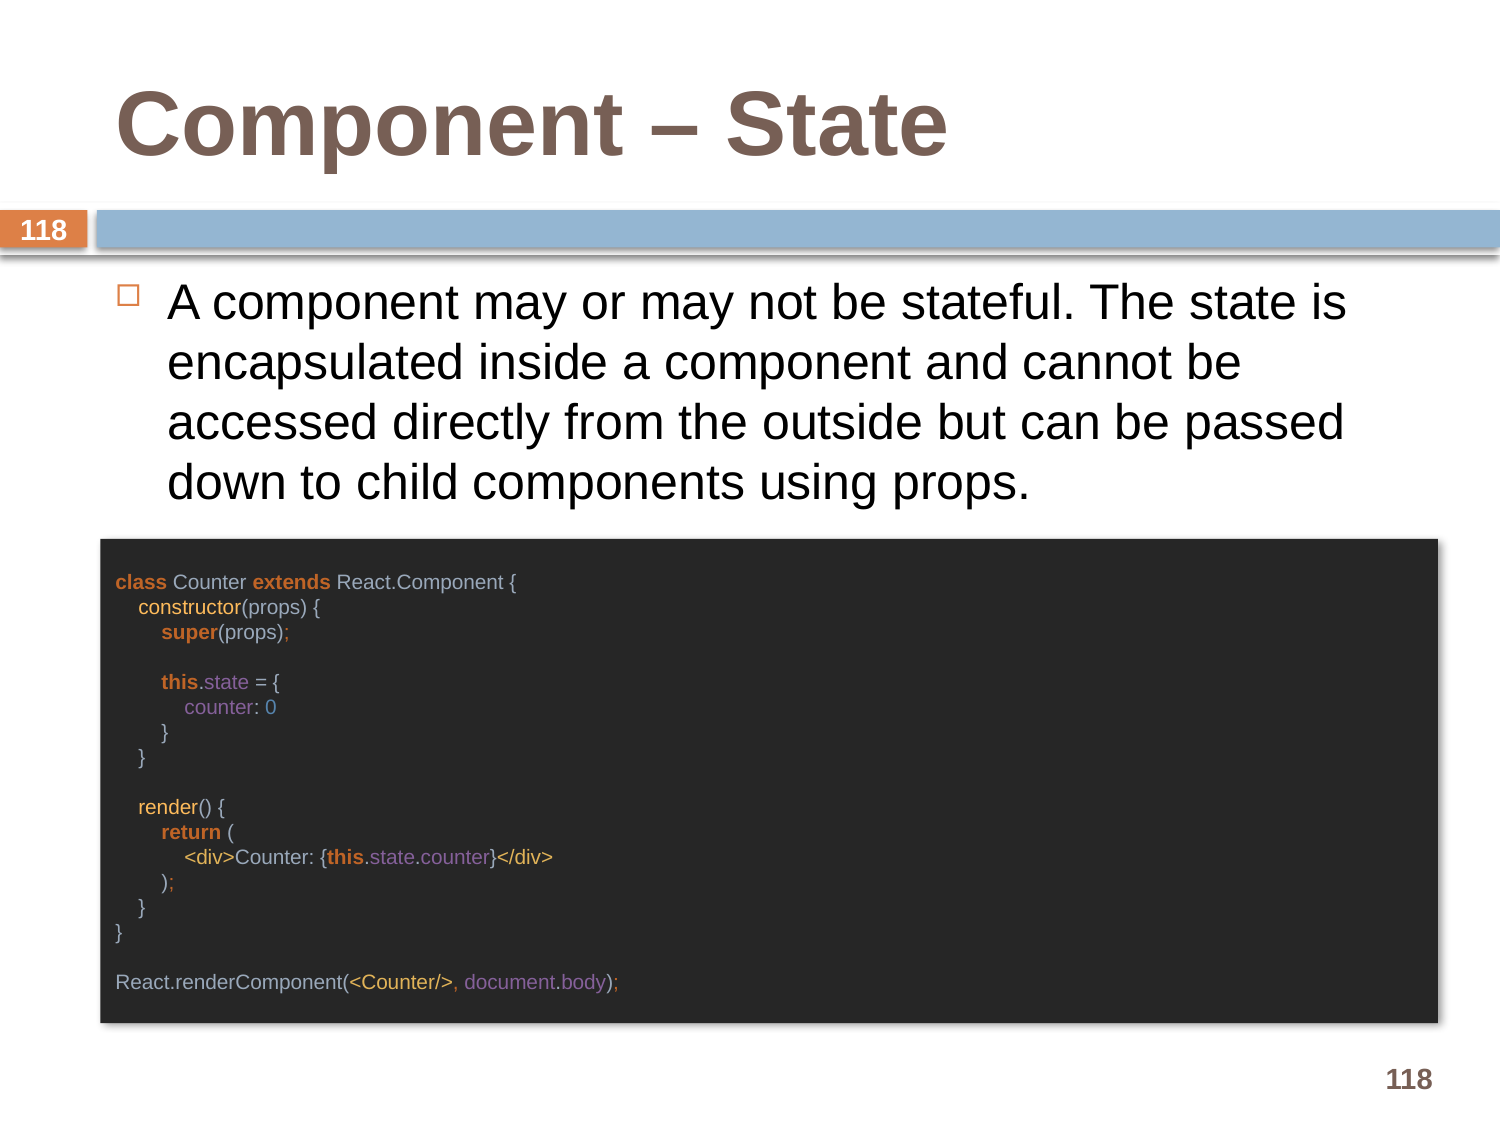

# Component – State
118
A component may or may not be stateful. The state is encapsulated inside a component and cannot be accessed directly from the outside but can be passed down to child components using props.
class Counter extends React.Component {
    constructor(props) {
        super(props);

        this.state = {
            counter: 0
        }
    }

    render() {
        return (
            <div>Counter: {this.state.counter}</div>
        );
    }
}

React.renderComponent(<Counter/>, document.body);